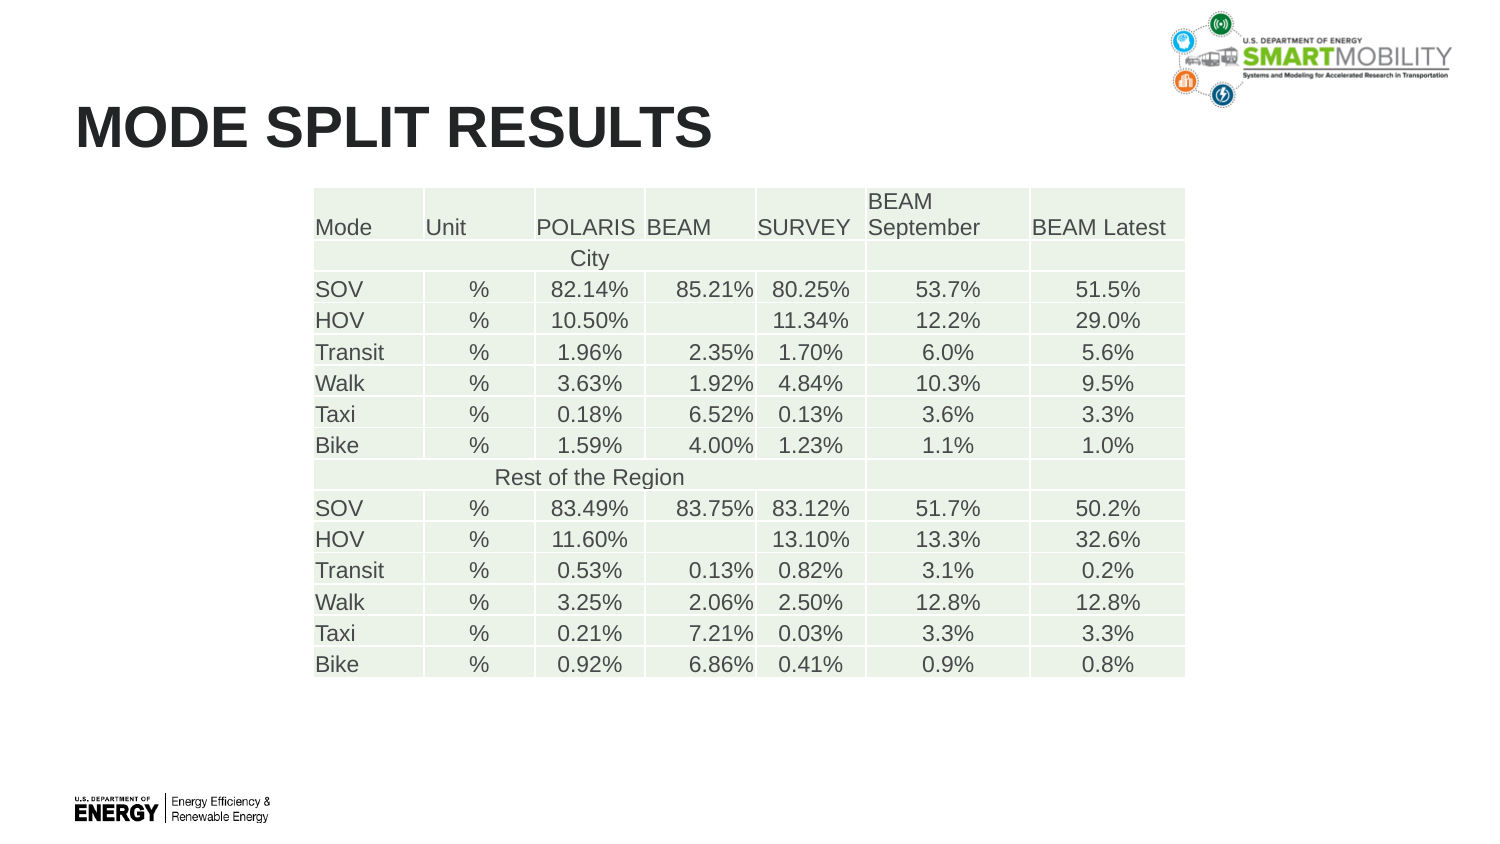

# Mode split results
| Mode | Unit | POLARIS | BEAM | SURVEY | BEAM September | BEAM Latest |
| --- | --- | --- | --- | --- | --- | --- |
| City |  |  |  |  |  |  |
| SOV | % | 82.14% | 85.21% | 80.25% | 53.7% | 51.5% |
| HOV | % | 10.50% |  | 11.34% | 12.2% | 29.0% |
| Transit | % | 1.96% | 2.35% | 1.70% | 6.0% | 5.6% |
| Walk | % | 3.63% | 1.92% | 4.84% | 10.3% | 9.5% |
| Taxi | % | 0.18% | 6.52% | 0.13% | 3.6% | 3.3% |
| Bike | % | 1.59% | 4.00% | 1.23% | 1.1% | 1.0% |
| Rest of the Region |  |  |  |  |  |  |
| SOV | % | 83.49% | 83.75% | 83.12% | 51.7% | 50.2% |
| HOV | % | 11.60% |  | 13.10% | 13.3% | 32.6% |
| Transit | % | 0.53% | 0.13% | 0.82% | 3.1% | 0.2% |
| Walk | % | 3.25% | 2.06% | 2.50% | 12.8% | 12.8% |
| Taxi | % | 0.21% | 7.21% | 0.03% | 3.3% | 3.3% |
| Bike | % | 0.92% | 6.86% | 0.41% | 0.9% | 0.8% |